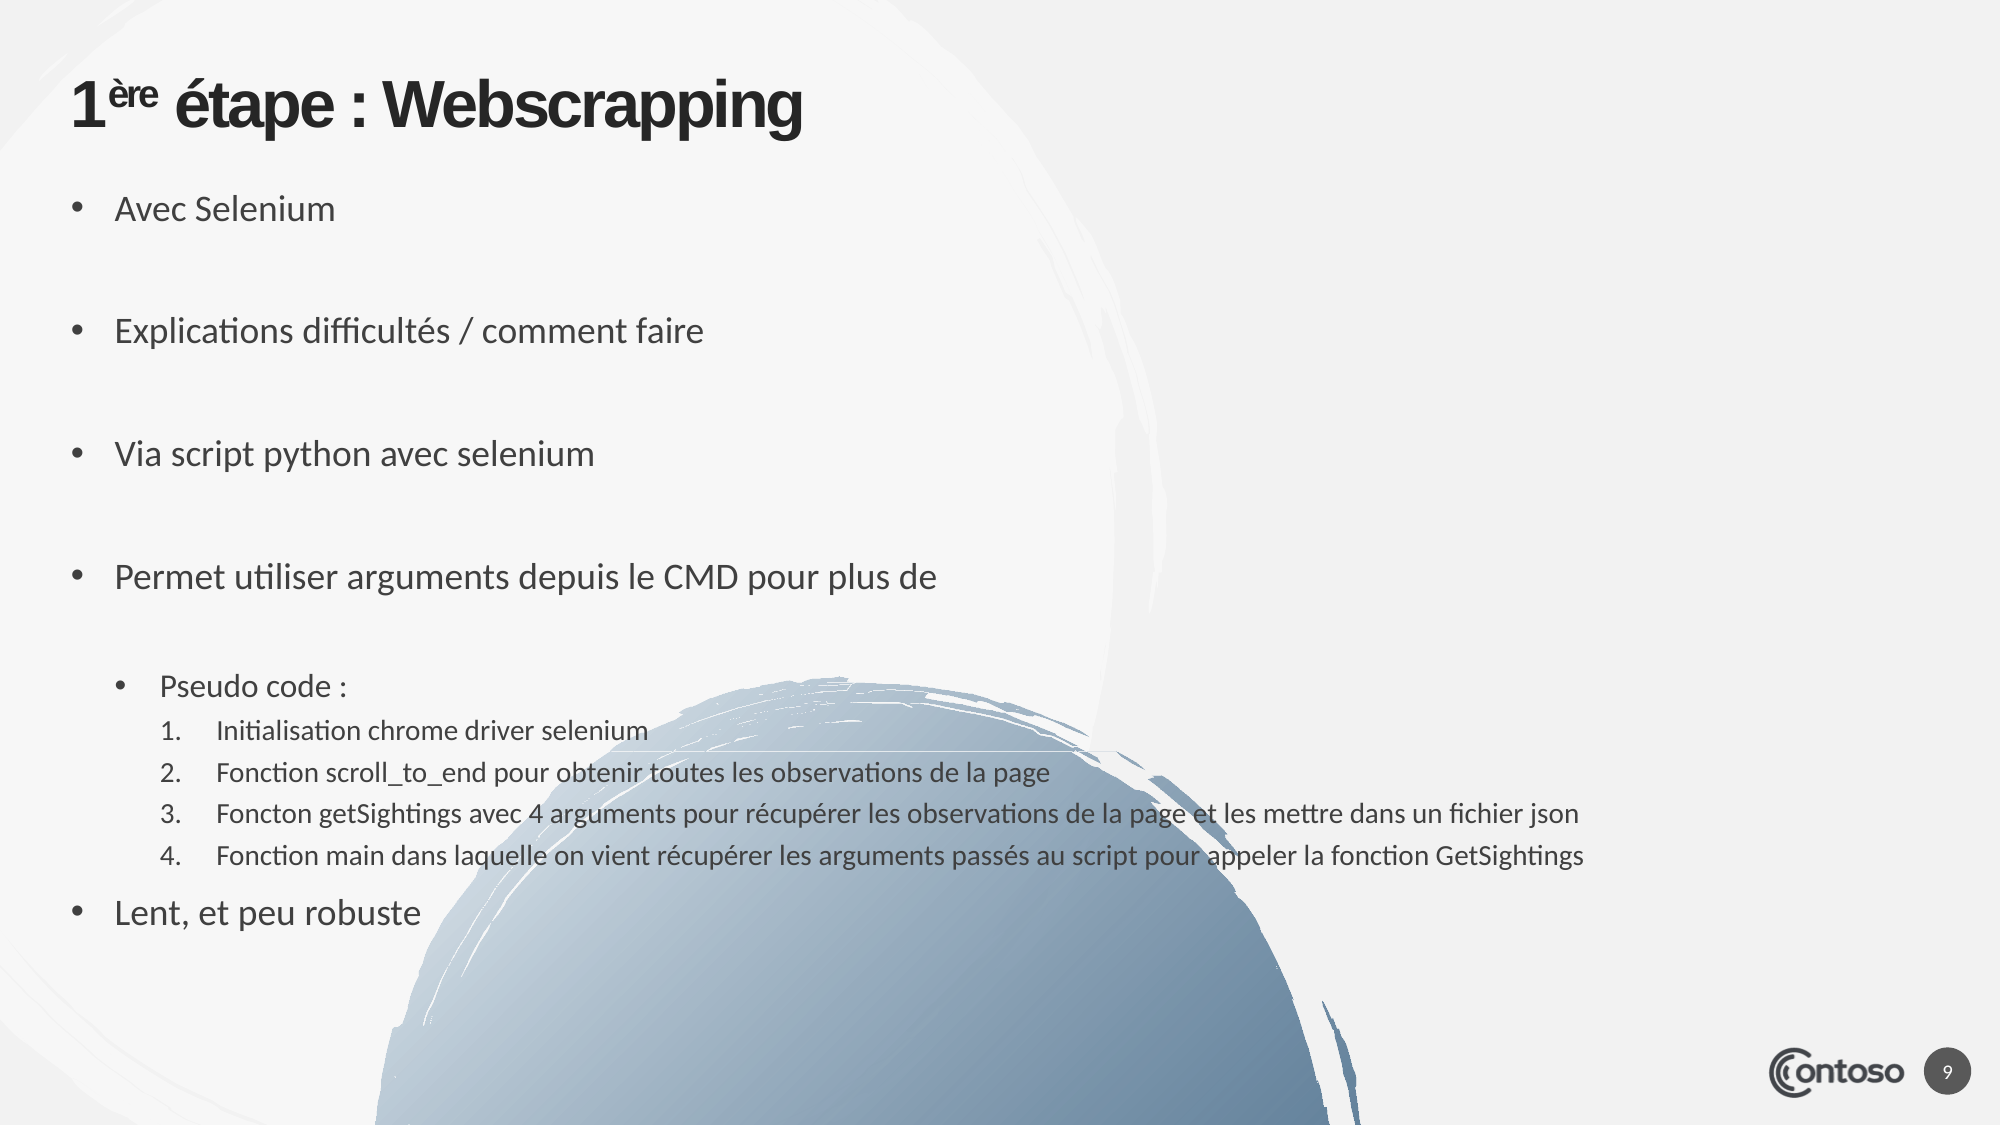

# 1ère étape : Webscrapping
Avec Selenium

Explications difficultés / comment faire

Via script python avec selenium

Permet utiliser arguments depuis le CMD pour plus de

Pseudo code :
Initialisation chrome driver selenium
Fonction scroll_to_end pour obtenir toutes les observations de la page
Foncton getSightings avec 4 arguments pour récupérer les observations de la page et les mettre dans un fichier json
Fonction main dans laquelle on vient récupérer les arguments passés au script pour appeler la fonction GetSightings
Lent, et peu robuste

9